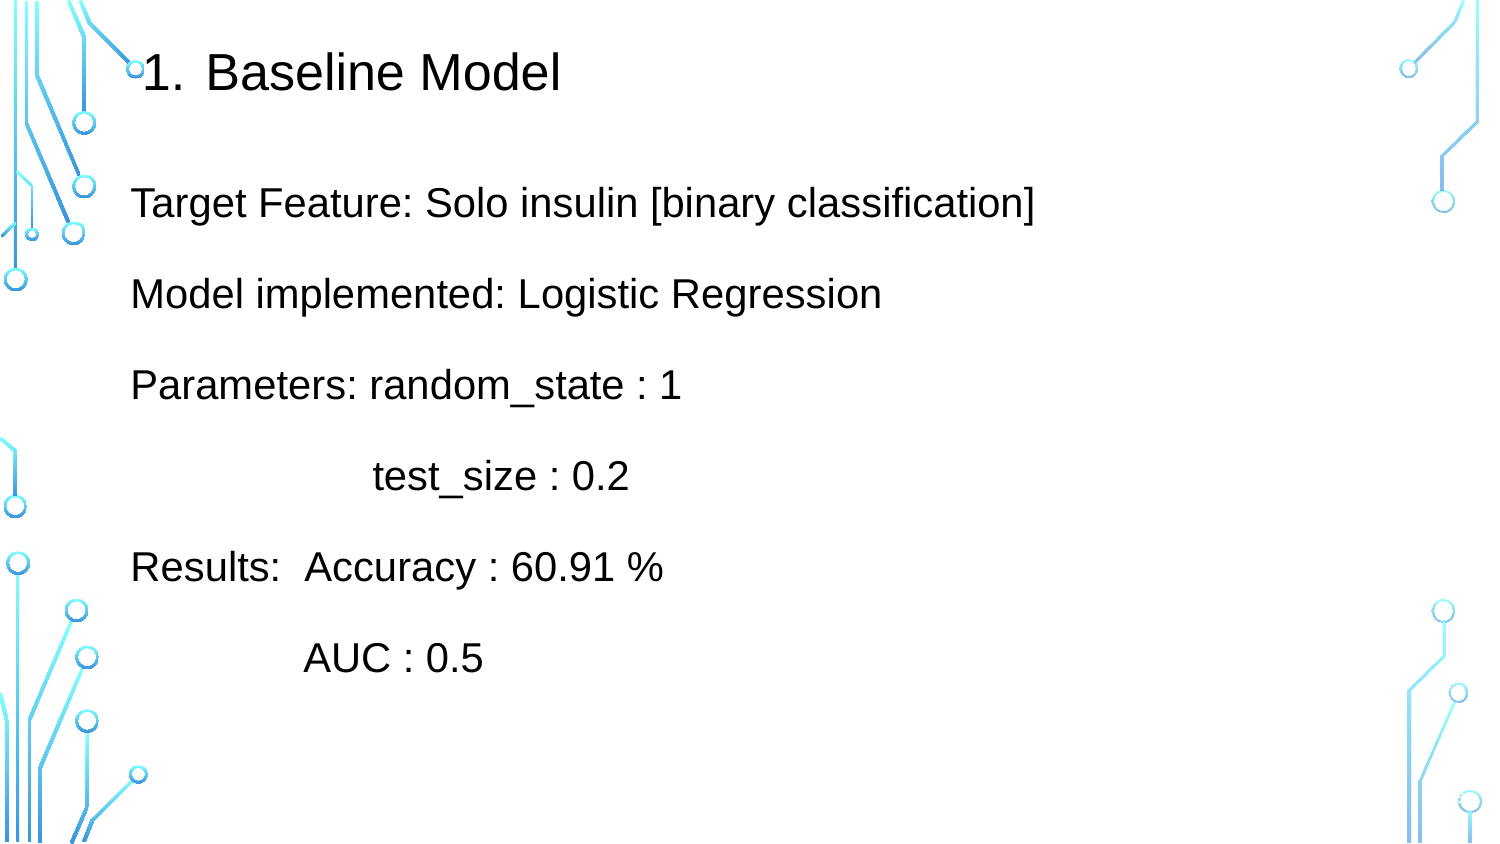

# Baseline Model

Target Feature: Solo insulin [binary classification]
Model implemented: Logistic Regression
Parameters: random_state : 1
	        test_size : 0.2
Results:  Accuracy : 60.91 %
  AUC : 0.5

33